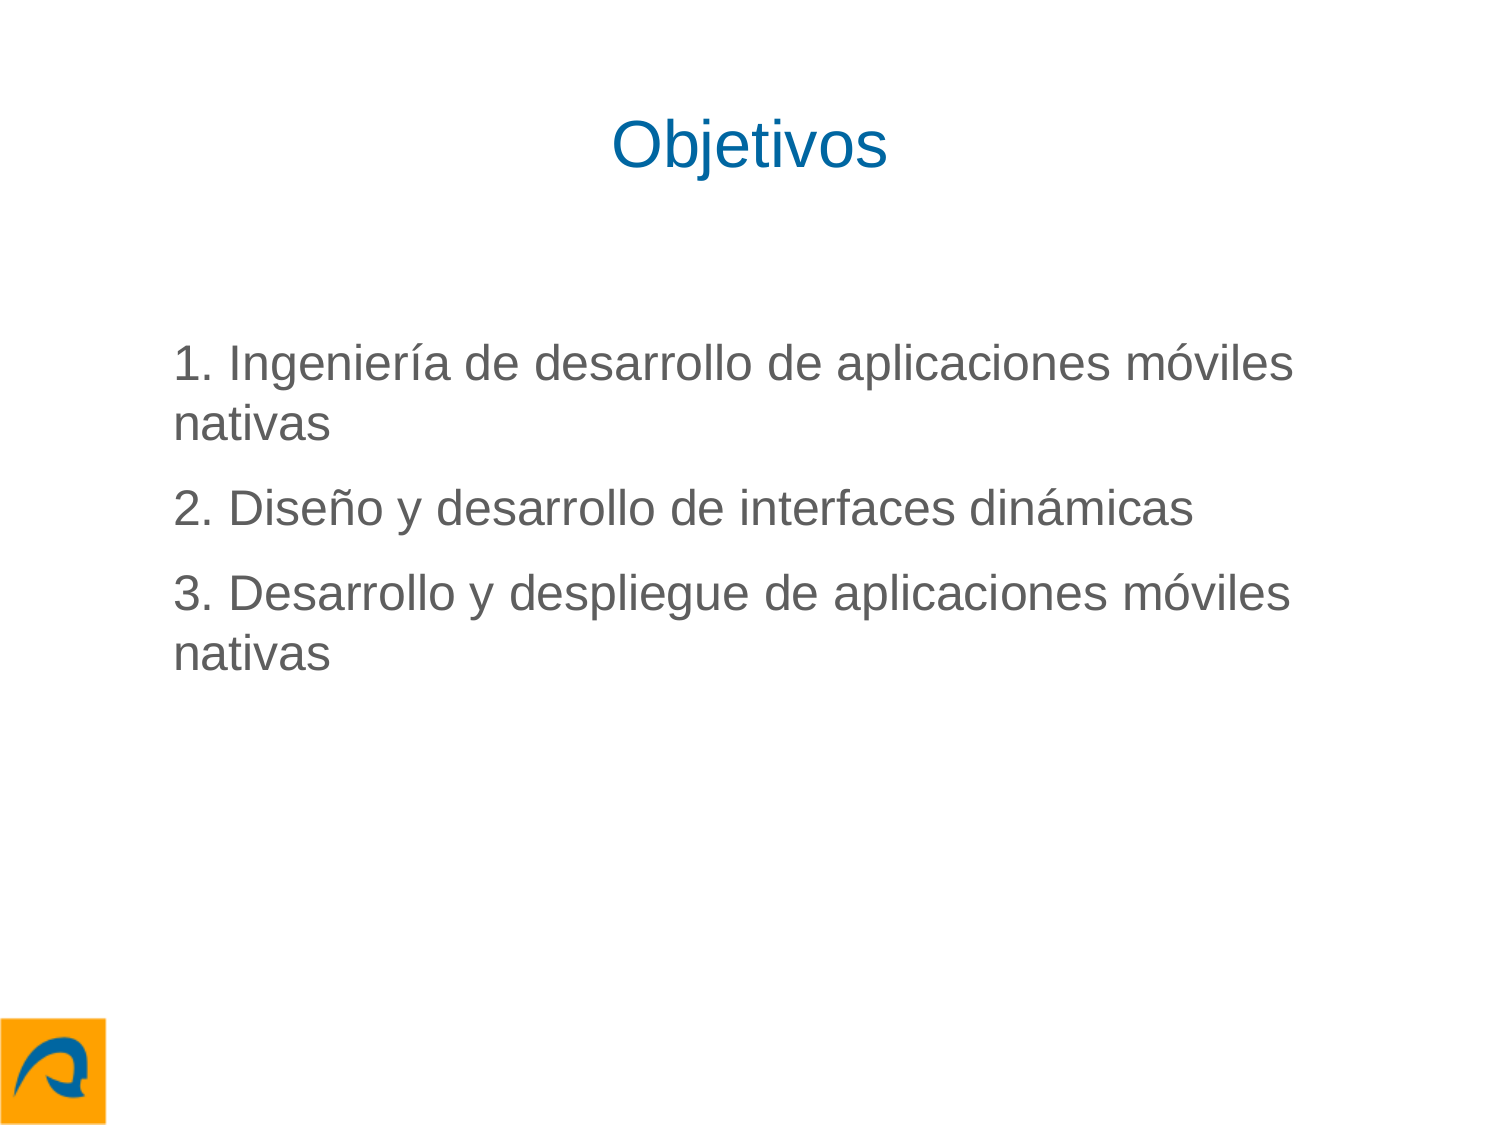

# Objetivos
1. Ingeniería de desarrollo de aplicaciones móviles nativas
2. Diseño y desarrollo de interfaces dinámicas
3. Desarrollo y despliegue de aplicaciones móviles nativas